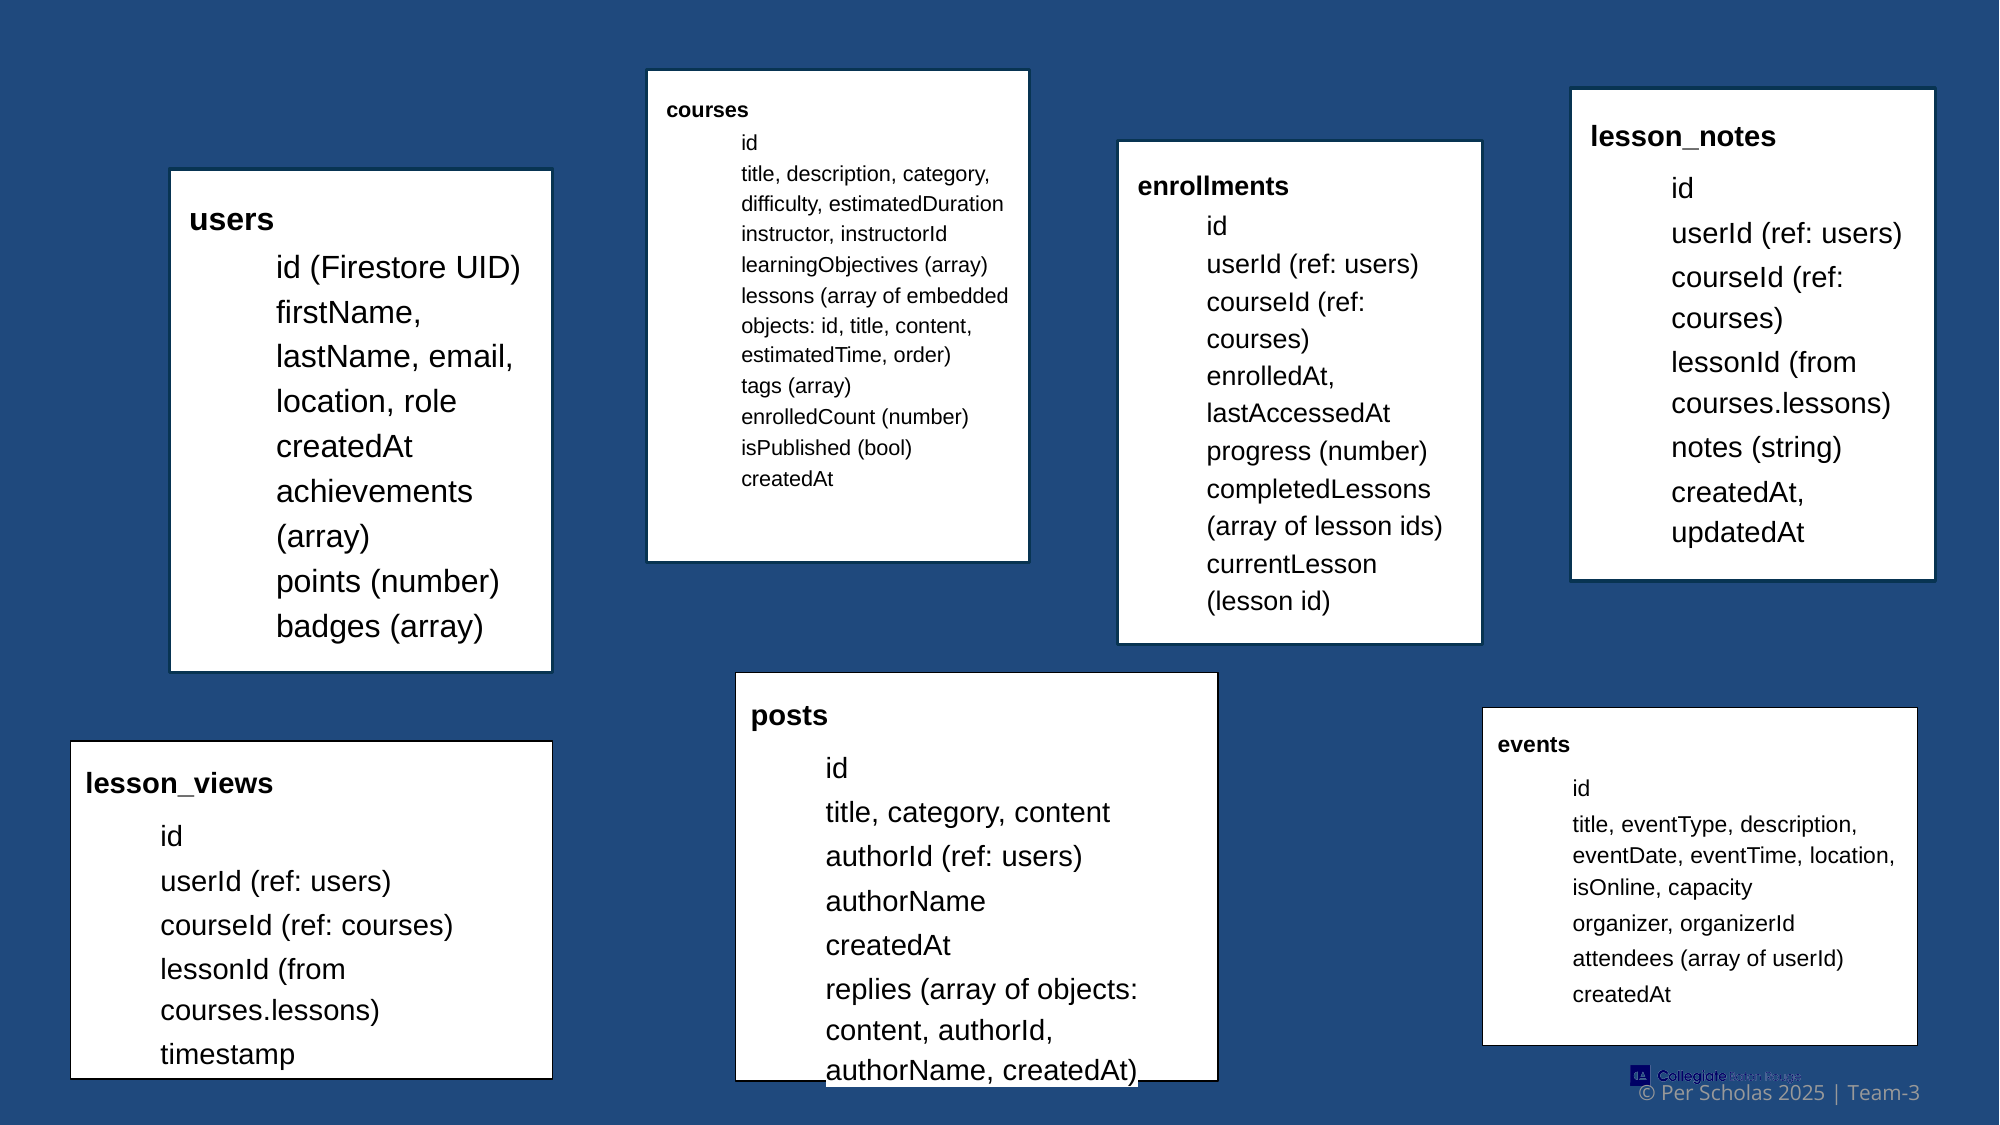

courses
id
title, description, category, difficulty, estimatedDuration
instructor, instructorId
learningObjectives (array)
lessons (array of embedded objects: id, title, content, estimatedTime, order)
tags (array)
enrolledCount (number)
isPublished (bool)
createdAt

lesson_notes
id
userId (ref: users)
courseId (ref: courses)
lessonId (from courses.lessons)
notes (string)
createdAt, updatedAt

enrollments
id
userId (ref: users)
courseId (ref: courses)
enrolledAt, lastAccessedAt
progress (number)
completedLessons (array of lesson ids)
currentLesson (lesson id)

users
id (Firestore UID)
firstName, lastName, email, location, role
createdAt
achievements (array)
points (number)
badges (array)

posts
id
title, category, content
authorId (ref: users)
authorName
createdAt
replies (array of objects: content, authorId, authorName, createdAt)

events
id
title, eventType, description, eventDate, eventTime, location, isOnline, capacity
organizer, organizerId
attendees (array of userId)
createdAt

lesson_views
id
userId (ref: users)
courseId (ref: courses)
lessonId (from courses.lessons)
timestamp
© Per Scholas 2025 | Team-3